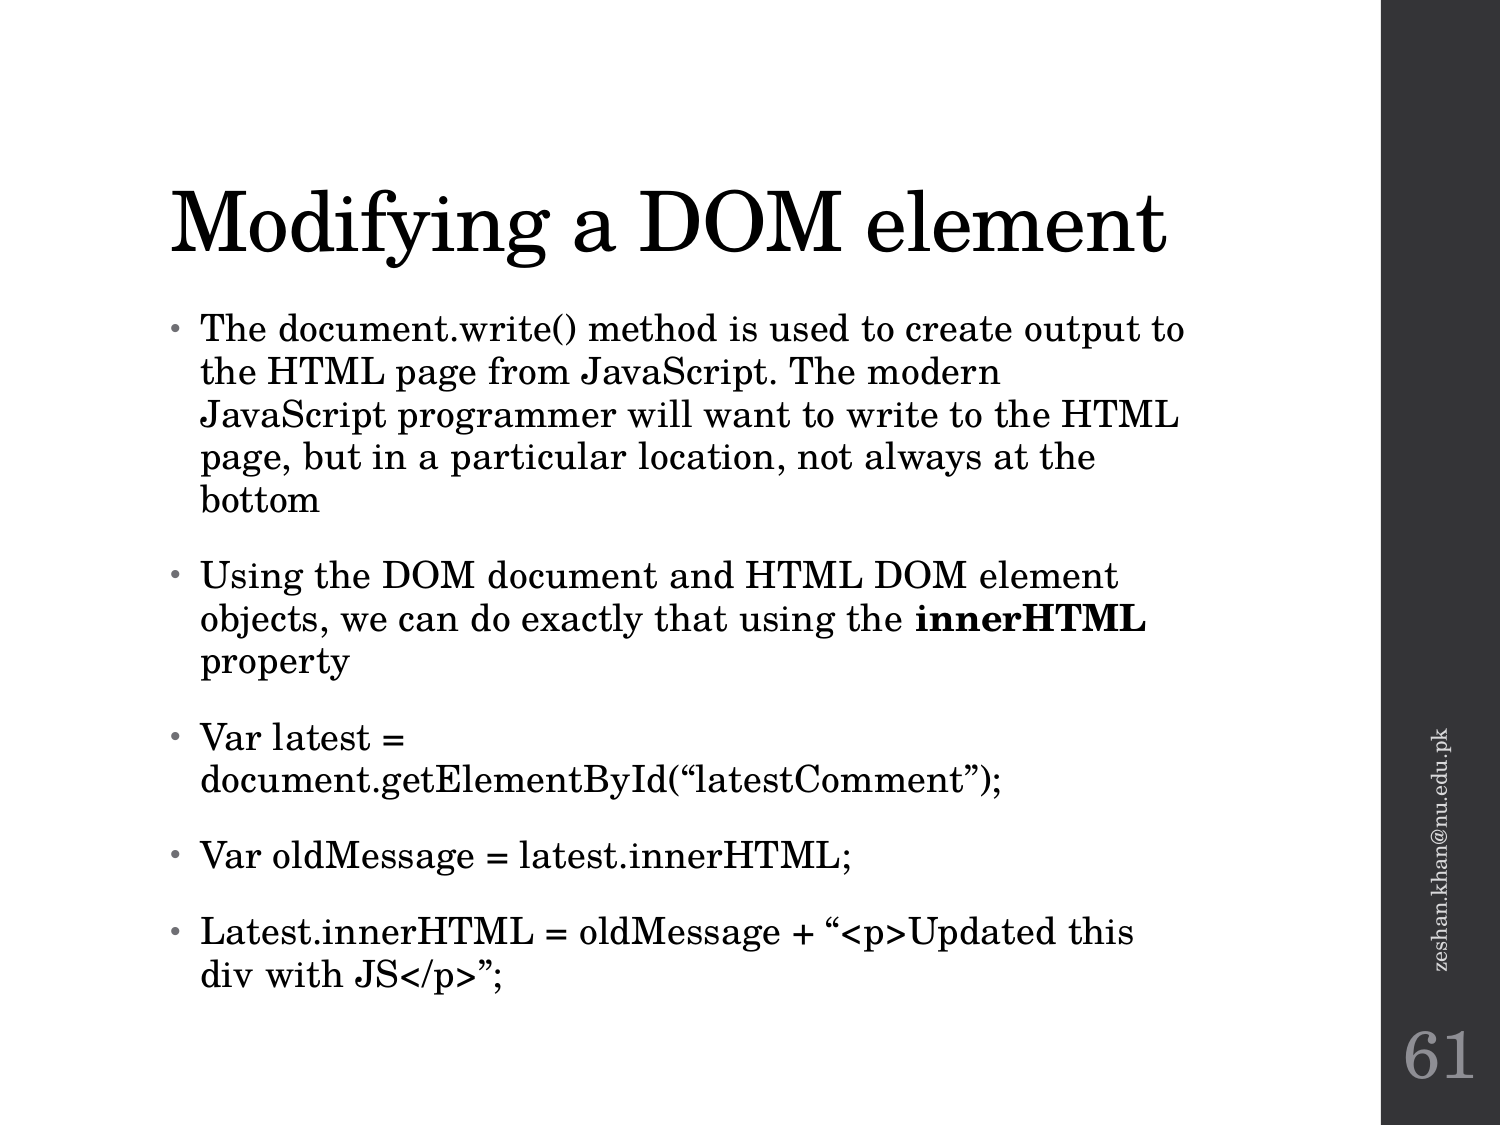

# Modifying a DOM element
The document.write() method is used to create output to the HTML page from JavaScript. The modern JavaScript programmer will want to write to the HTML page, but in a particular location, not always at the bottom
Using the DOM document and HTML DOM element objects, we can do exactly that using the innerHTML property
Var latest = document.getElementById(“latestComment”);
Var oldMessage = latest.innerHTML;
Latest.innerHTML = oldMessage + “<p>Updated this div with JS</p>”;

zeshan.khan@nu.edu.pk
61